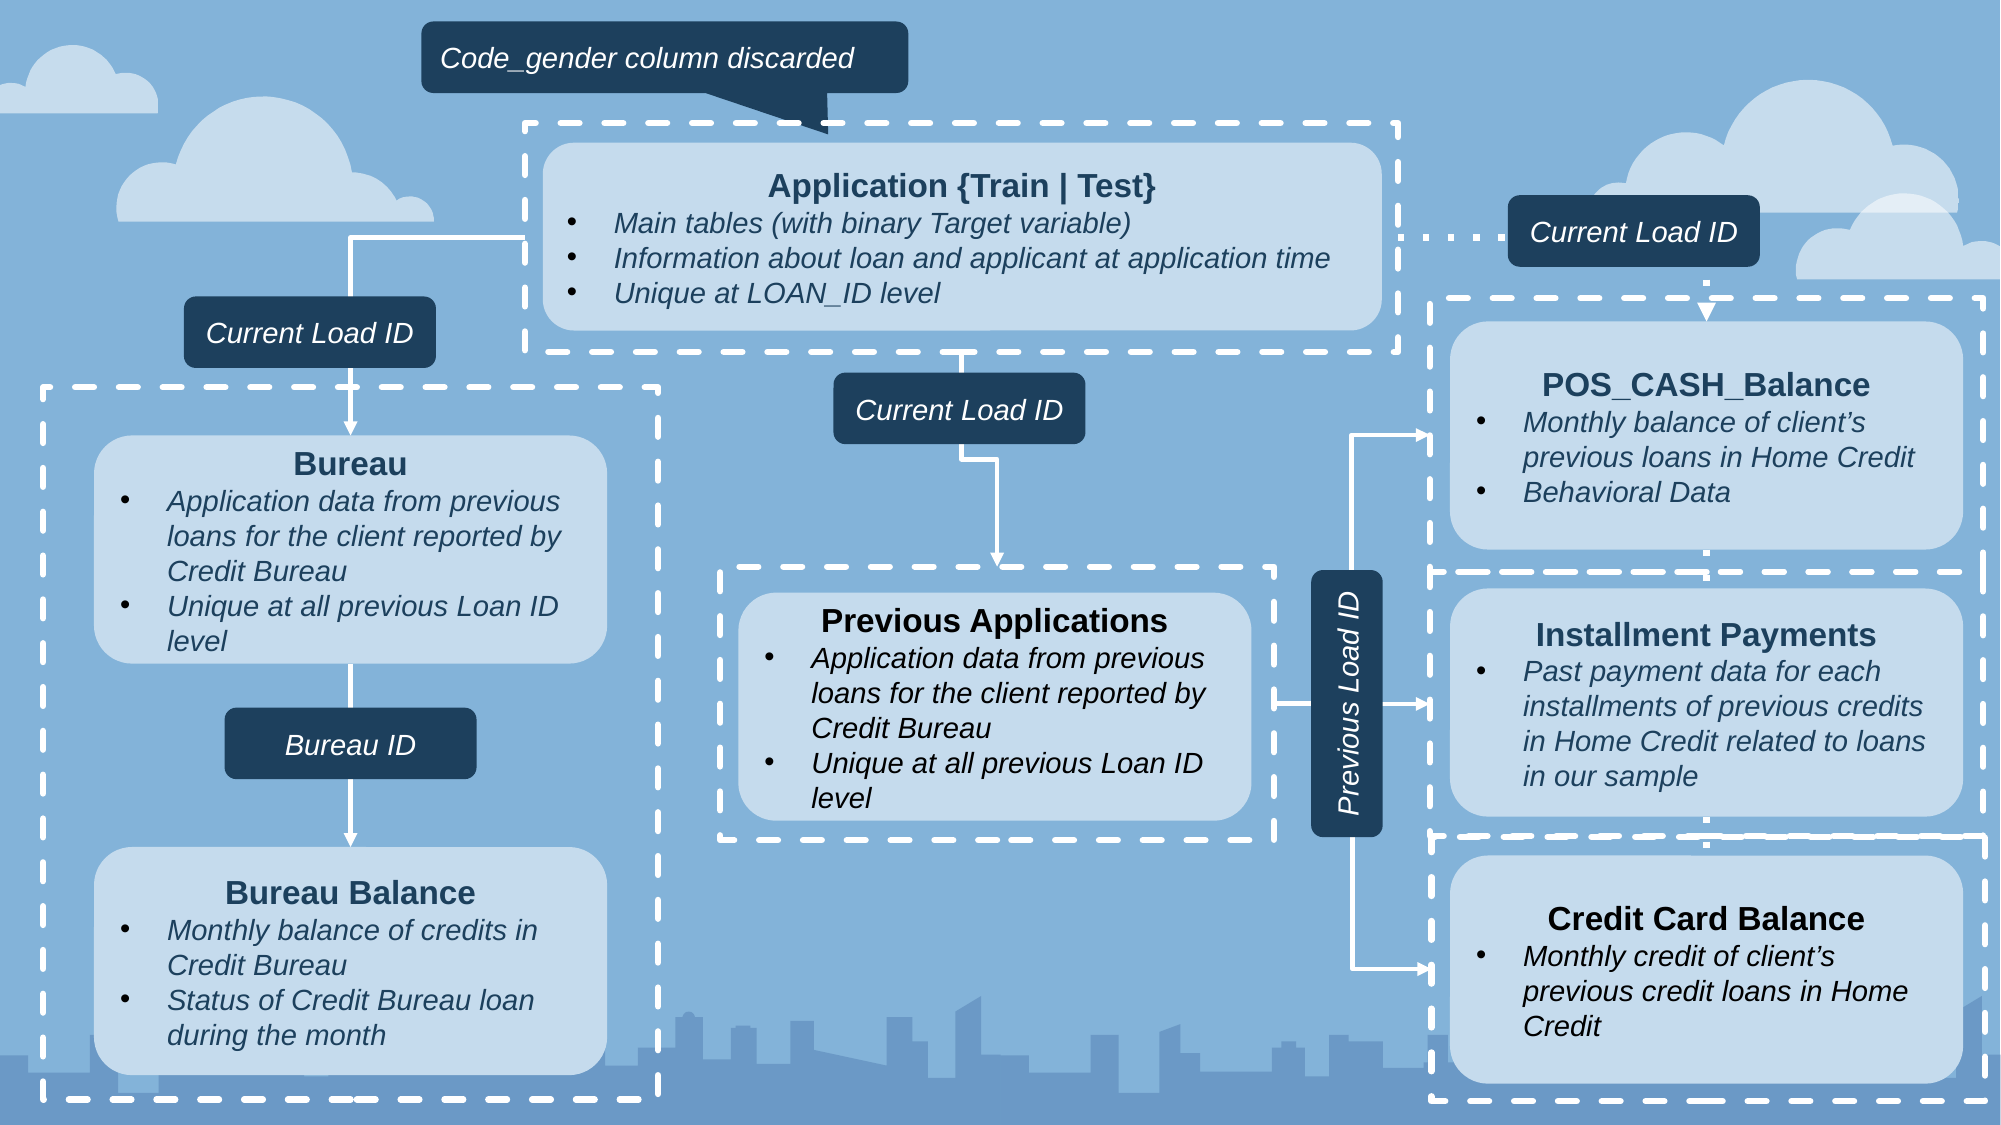

Code_gender column discarded

Application {Train | Test}
Main tables (with binary Target variable)
Information about loan and applicant at application time
Unique at LOAN_ID level
Current Load ID
Current Load ID

POS_CASH_Balance
Monthly balance of client’s previous loans in Home Credit
Behavioral Data
Current Load ID

Bureau
Application data from previous loans for the client reported by Credit Bureau
Unique at all previous Loan ID level

Installment Payments
Past payment data for each installments of previous credits in Home Credit related to loans in our sample
Previous Applications
Application data from previous loans for the client reported by Credit Bureau
Unique at all previous Loan ID level
Previous Load ID
Bureau ID

Bureau Balance
Monthly balance of credits in Credit Bureau
Status of Credit Bureau loan during the month
Credit Card Balance
Monthly credit of client’s previous credit loans in Home Credit